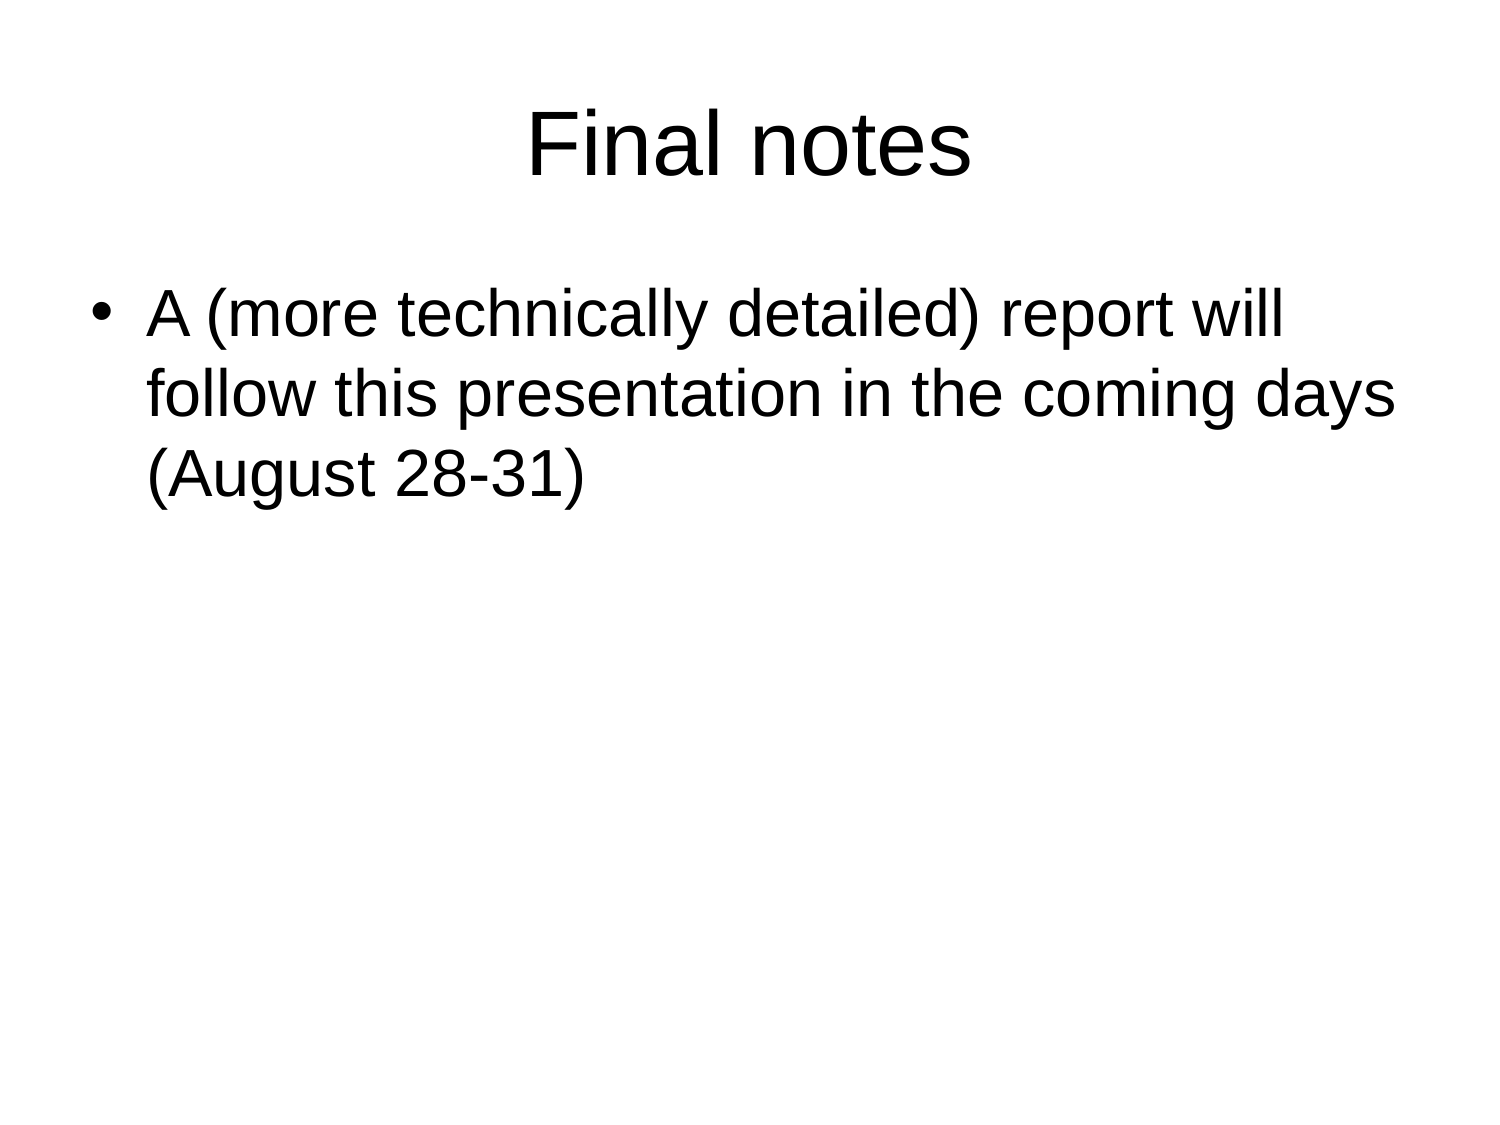

# Final notes
A (more technically detailed) report will follow this presentation in the coming days (August 28-31)